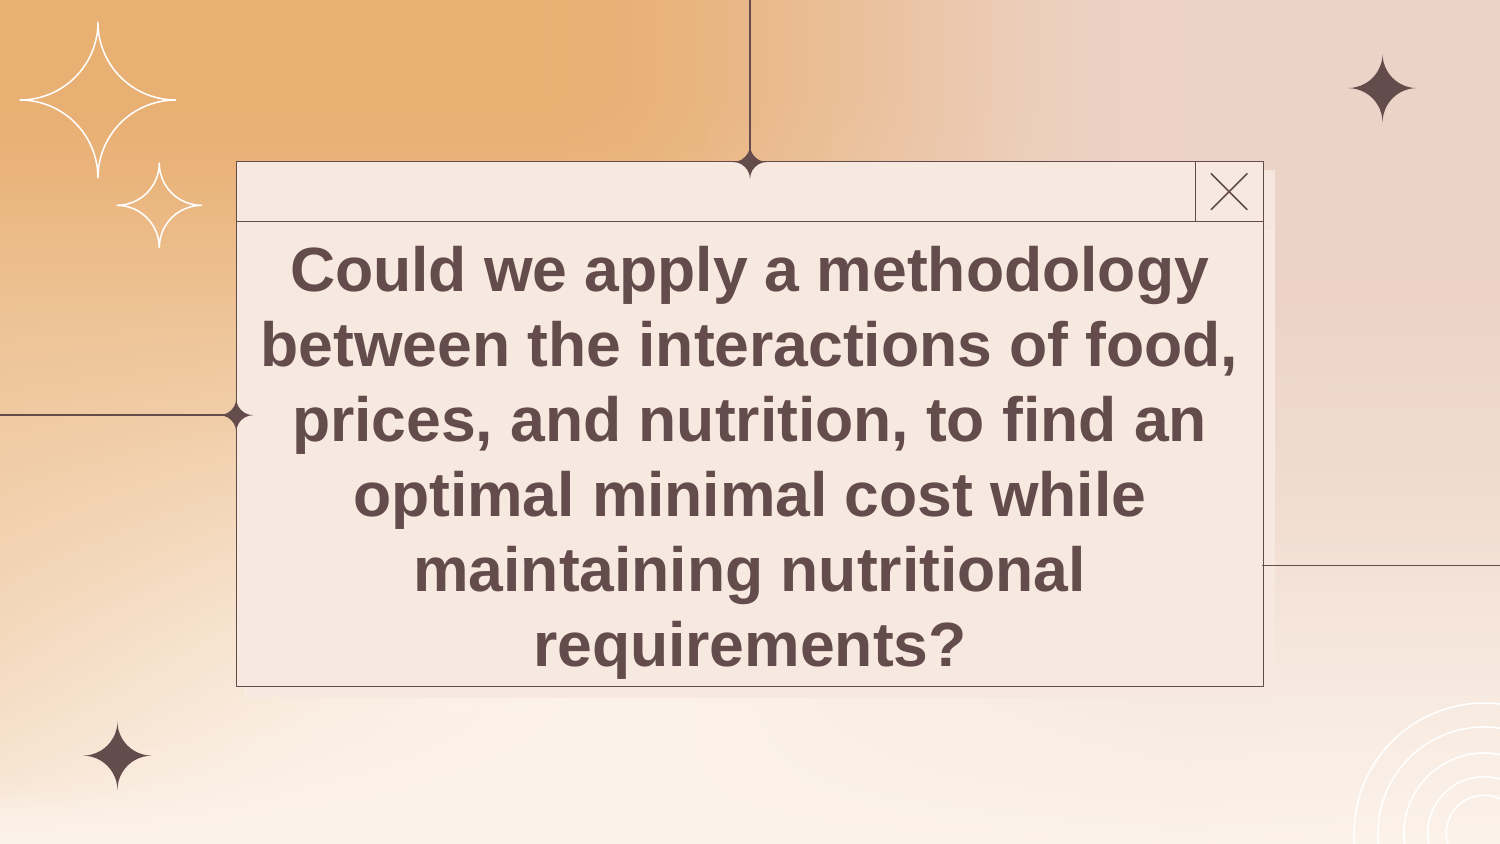

# Could we apply a methodology between the interactions of food, prices, and nutrition, to find an optimal minimal cost while maintaining nutritional requirements?